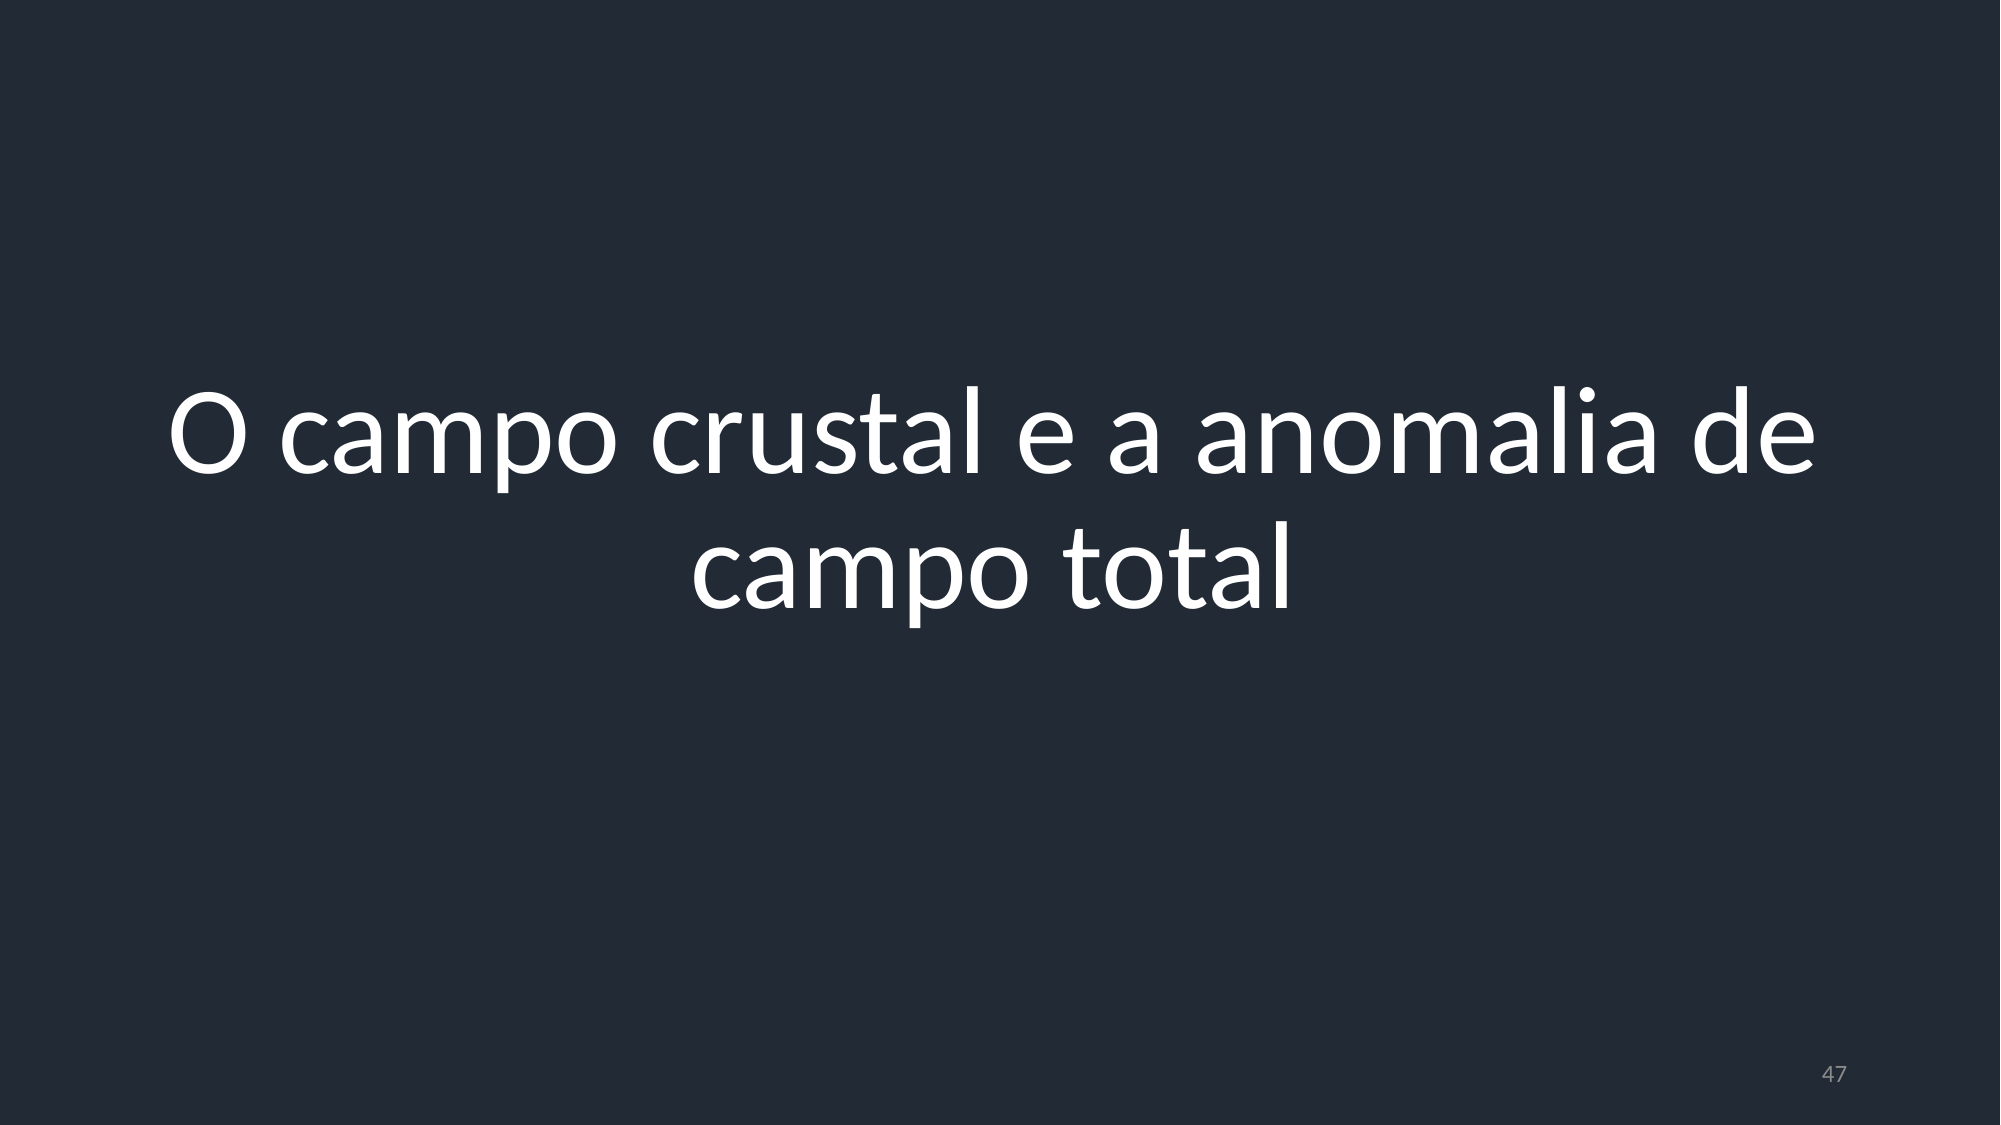

O campo crustal e a anomalia de campo total
47